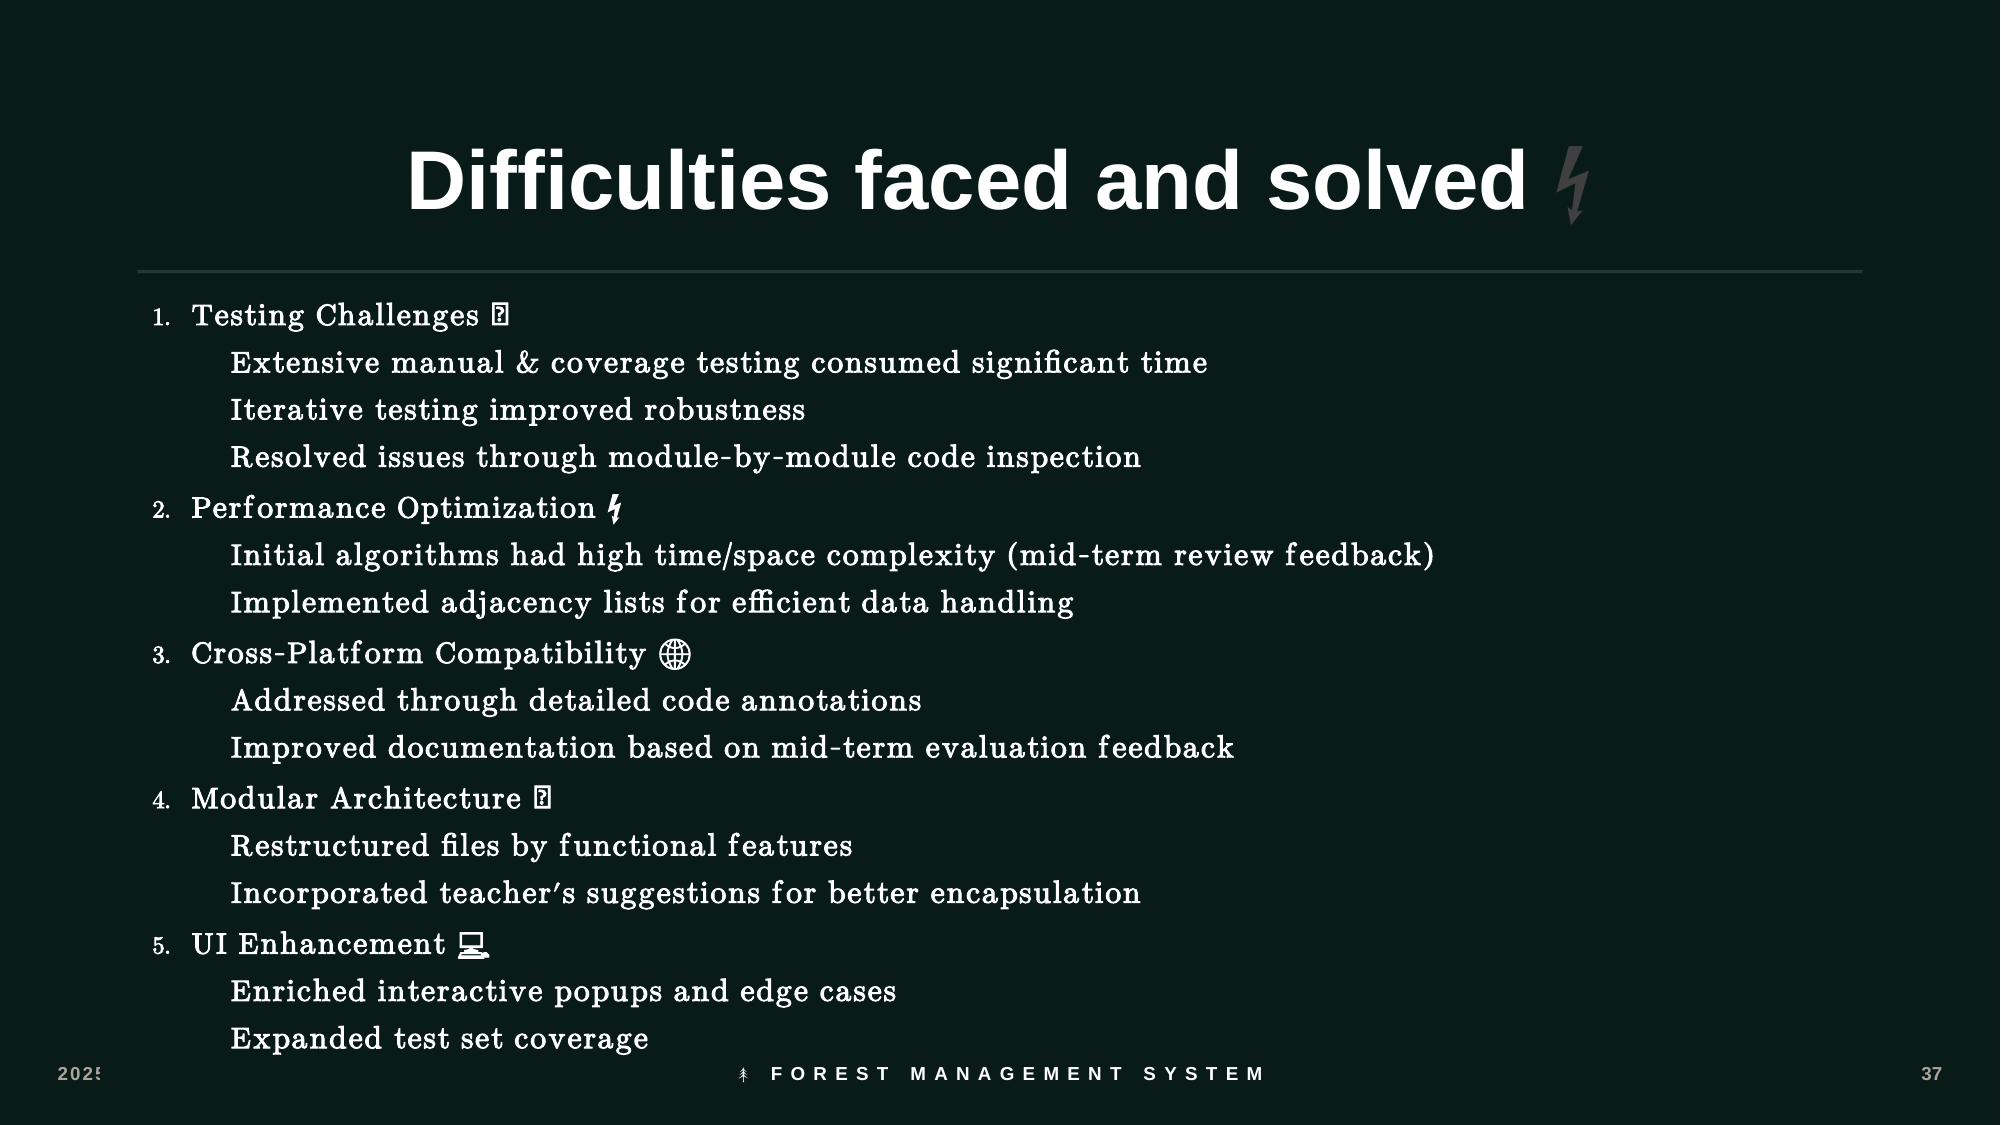

# Difficulties faced and solved ⚡
Testing Challenges 🧪
Extensive manual & coverage testing consumed significant time
Iterative testing improved robustness
Resolved issues through module-by-module code inspection
Performance Optimization ⚡
Initial algorithms had high time/space complexity (mid-term review feedback)
Implemented adjacency lists for efficient data handling
Cross-Platform Compatibility 🌐
Addressed through detailed code annotations
Improved documentation based on mid-term evaluation feedback
Modular Architecture 🧩
Restructured files by functional features
Incorporated teacher's suggestions for better encapsulation
UI Enhancement 💻
Enriched interactive popups and edge cases
Expanded test set coverage

2025
🌲 Forest Management System
37